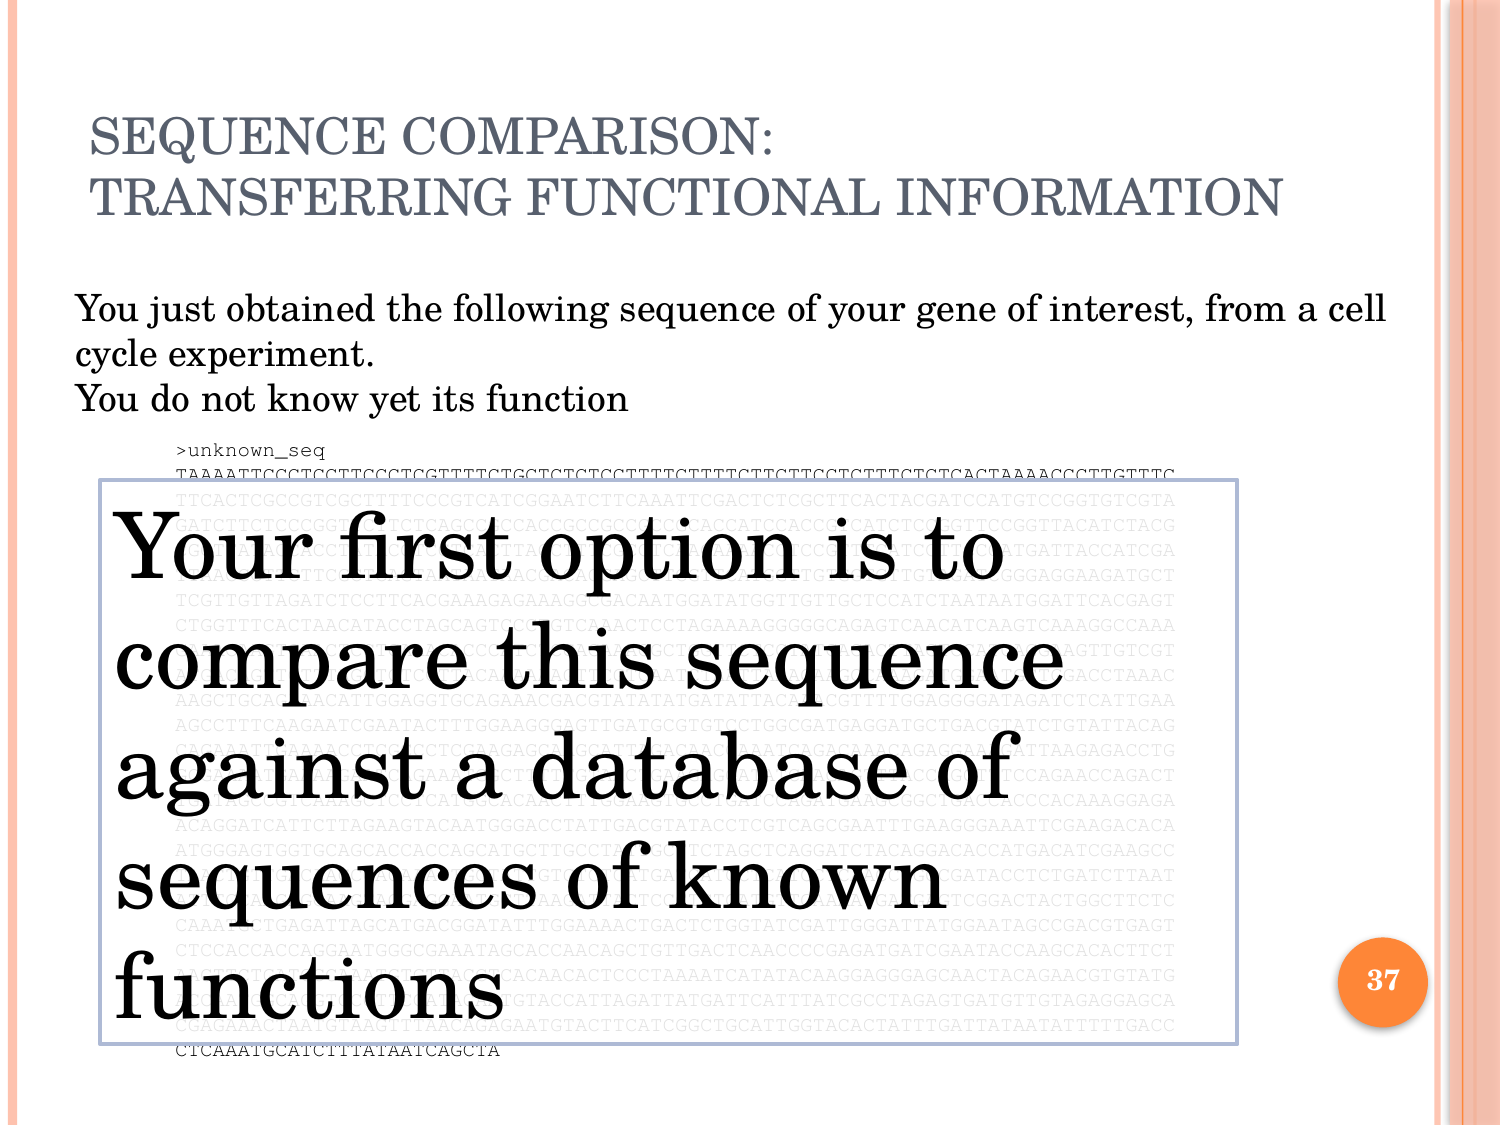

# Sequence comparison: Transferring functional information
You just obtained the following sequence of your gene of interest, from a cell cycle experiment.
You do not know yet its function
>unknown_seq
TAAAATTCCCTCCTTCCCTCGTTTTCTGCTCTCTCCTTTTCTTTTCTTCTTCCTCTTTCTCTCACTAAAACCCTTGTTTC
TTCACTCGCCGTCGCTTTTCCCGTCATCGGAATCTTCAAATTCGACTCTCGCTTCACTACGATCCATGTCCGGTGTCGTA
GATCTTCTCCCGGTTCTTCTCAGCCGCCACCGCCGCCGCCGCACCATCCACCGTCATCTCCGGTTCCGGTTACATCTACG
CGGTTATACCACCTATACGTCGTCACTTAGCTTTCGCCTCAACAAAACCTCCGTTTCATCCTTCCGATGATTACCATCGA
TTAACCCTTCTTCGCTCAGTAATAATAACGACAGGAGCTTCGTTCATGGTTGTGGTGTTGTAGATCGGGAGGAAGATGCT
TCGTTGTTAGATCTCCTTCACGAAAGAGAAAGGCGACAATGGATATGGTTGTTGCTCCATCTAATAATGGATTCACGAGT
CTGGTTTCACTAACATACCTAGCAGTCCCTGTCAAACTCCTAGAAAAGGGGGCAGAGTCAACATCAAGTCAAAGGCCAAA
GAAACAAGTCAACTCCTCAAACACCCATCTCGACAAACGCTGGTTCTCCTATCACACTTACTCCATCAGGAAGTTGTCGT
ATGACAGTTCTTTAGGTCTCCTTACAAAAAAGTTCGTCAATCTAATTAAACAAGCCAAAGATGGAATGCTGGACCTAAAC
AAGCTGCAGAAACATTGGAGGTGCAGAAACGACGTATATATGATATTACAAACGTTTTGGAGGGGATAGATCTCATTGAA
AGCCTTTCAAGAATCGAATACTTTGGAAGGGAGTTGATGCGTGTCCTGGCGATGAGGATGCTGACGTATCTGTATTACAG
CAGAAATTGAAAACCTCGCCCTCGAAGAGCAAGCATTAGACAACCAAATCAGACAAACAGAGGAAAGATTAAGAGACCTG
GCGAAAATGAAAAGAATCAGAAATGGCTTTTTGTAACTGAAGAGGATATCAAGAGTTTACCAGGTTTCCAGAACCAGACT
TGATAGCCGTCAAAGCTCCTCATGGCACAACTTTGGAAGTGCCTGATCCAGATGAAGCGGCTGACCACCCACAAAGGAGA
ACAGGATCATTCTTAGAAGTACAATGGGACCTATTGACGTATACCTCGTCAGCGAATTTGAAGGGAAATTCGAAGACACA
ATGGGAGTGGTGCAGCACCACCAGCATGCTTGCCTATTGCTTCTAGCTCAGGATCTACAGGACACCATGACATCGAAGCC
TAACTGTTGACAACCCAGAAACTGCTATTGTGTCTCATGATCATCCTCATCCTCAACCCGGCGATACCTCTGATCTTAAT
ATTTGCAAGAGCAAGTAGGAGGAATGCTTAAGATTACTCCCTCTGATGTTGAAAATGATGAGTCGGACTACTGGCTTCTC
CAAATGCTGAGATTAGCATGACGGATATTTGGAAAACTGACTCTGGTATCGATTGGGATTATGGAATAGCCGACGTGAGT
CTCCACCACCAGGAATGGGCGAAATAGCACCAACAGCTGTTGACTCAACCCCGAGATGATCGAATACCAAGCACACTTCT
AACTTCTGATCCCAAATGTGTTACCTCACAACACTCCCTAAAATCATATACAAGGAGGGAGCAACTACAGAACGTGTATG
ACCAATGGCAGGTGCGTTCCATACAATGTACCATTAGATTATGATTCATTTATCGCCTAGAGTGATGTTGTAGAGGAGCA
CGAGAAACTAATGTAAGTTTAACAGAGAATGTACTTCATCGGCTGCATTGGTACACTATTTGATTATAATATTTTTGACC
CTCAAATGCATCTTTATAATCAGCTA
Your first option is to compare this sequence against a database of sequences of known functions
37